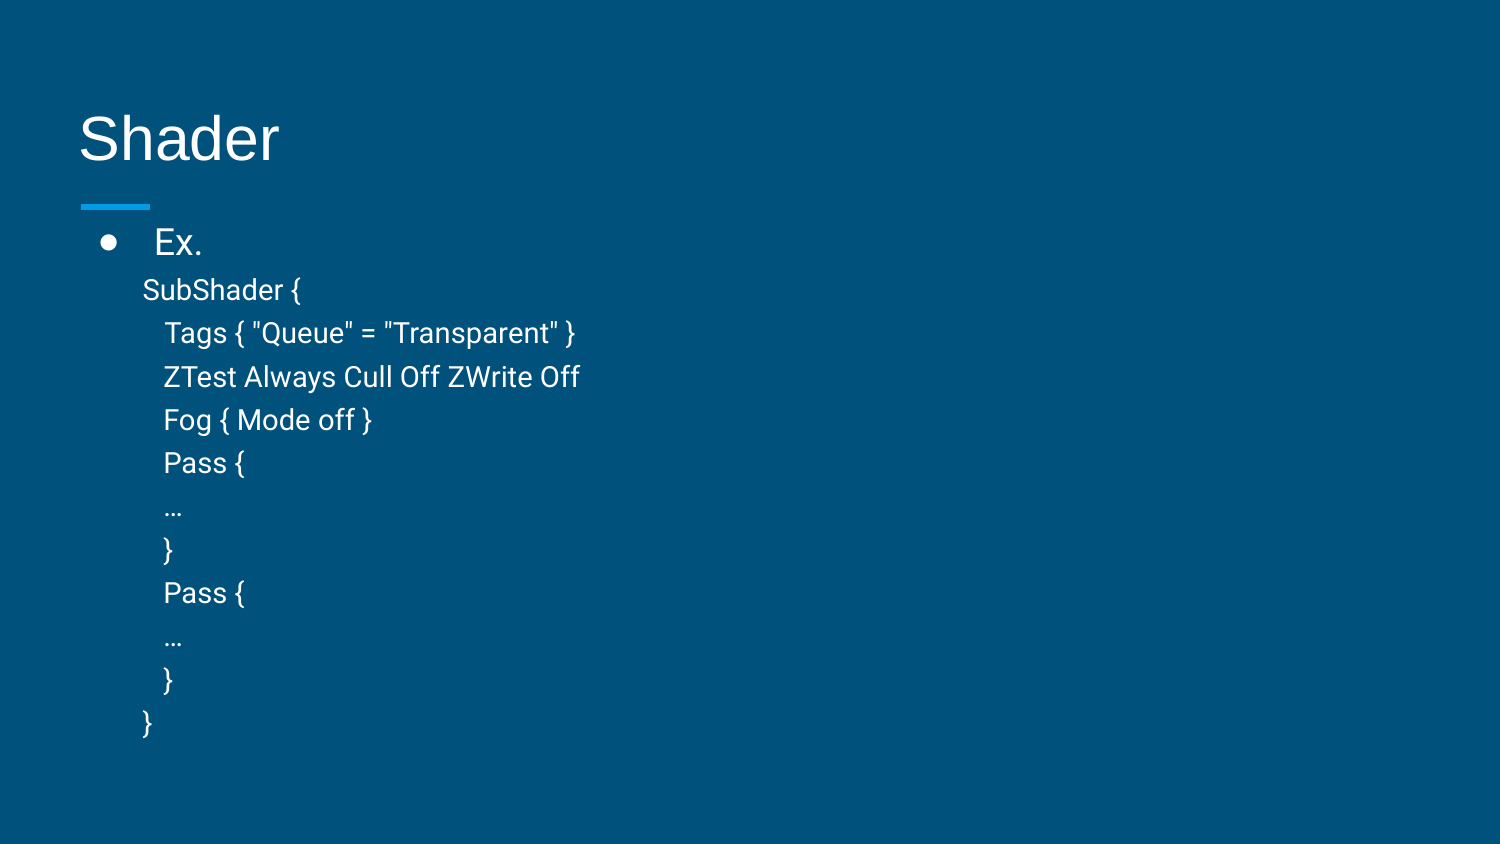

# Shader
Ex.
        SubShader {
           Tags { "Queue" = "Transparent" }
	   ZTest Always Cull Off ZWrite Off
	   Fog { Mode off }
	   Pass {
	   …
	   }
	   Pass {
    	   …
	   }
        }